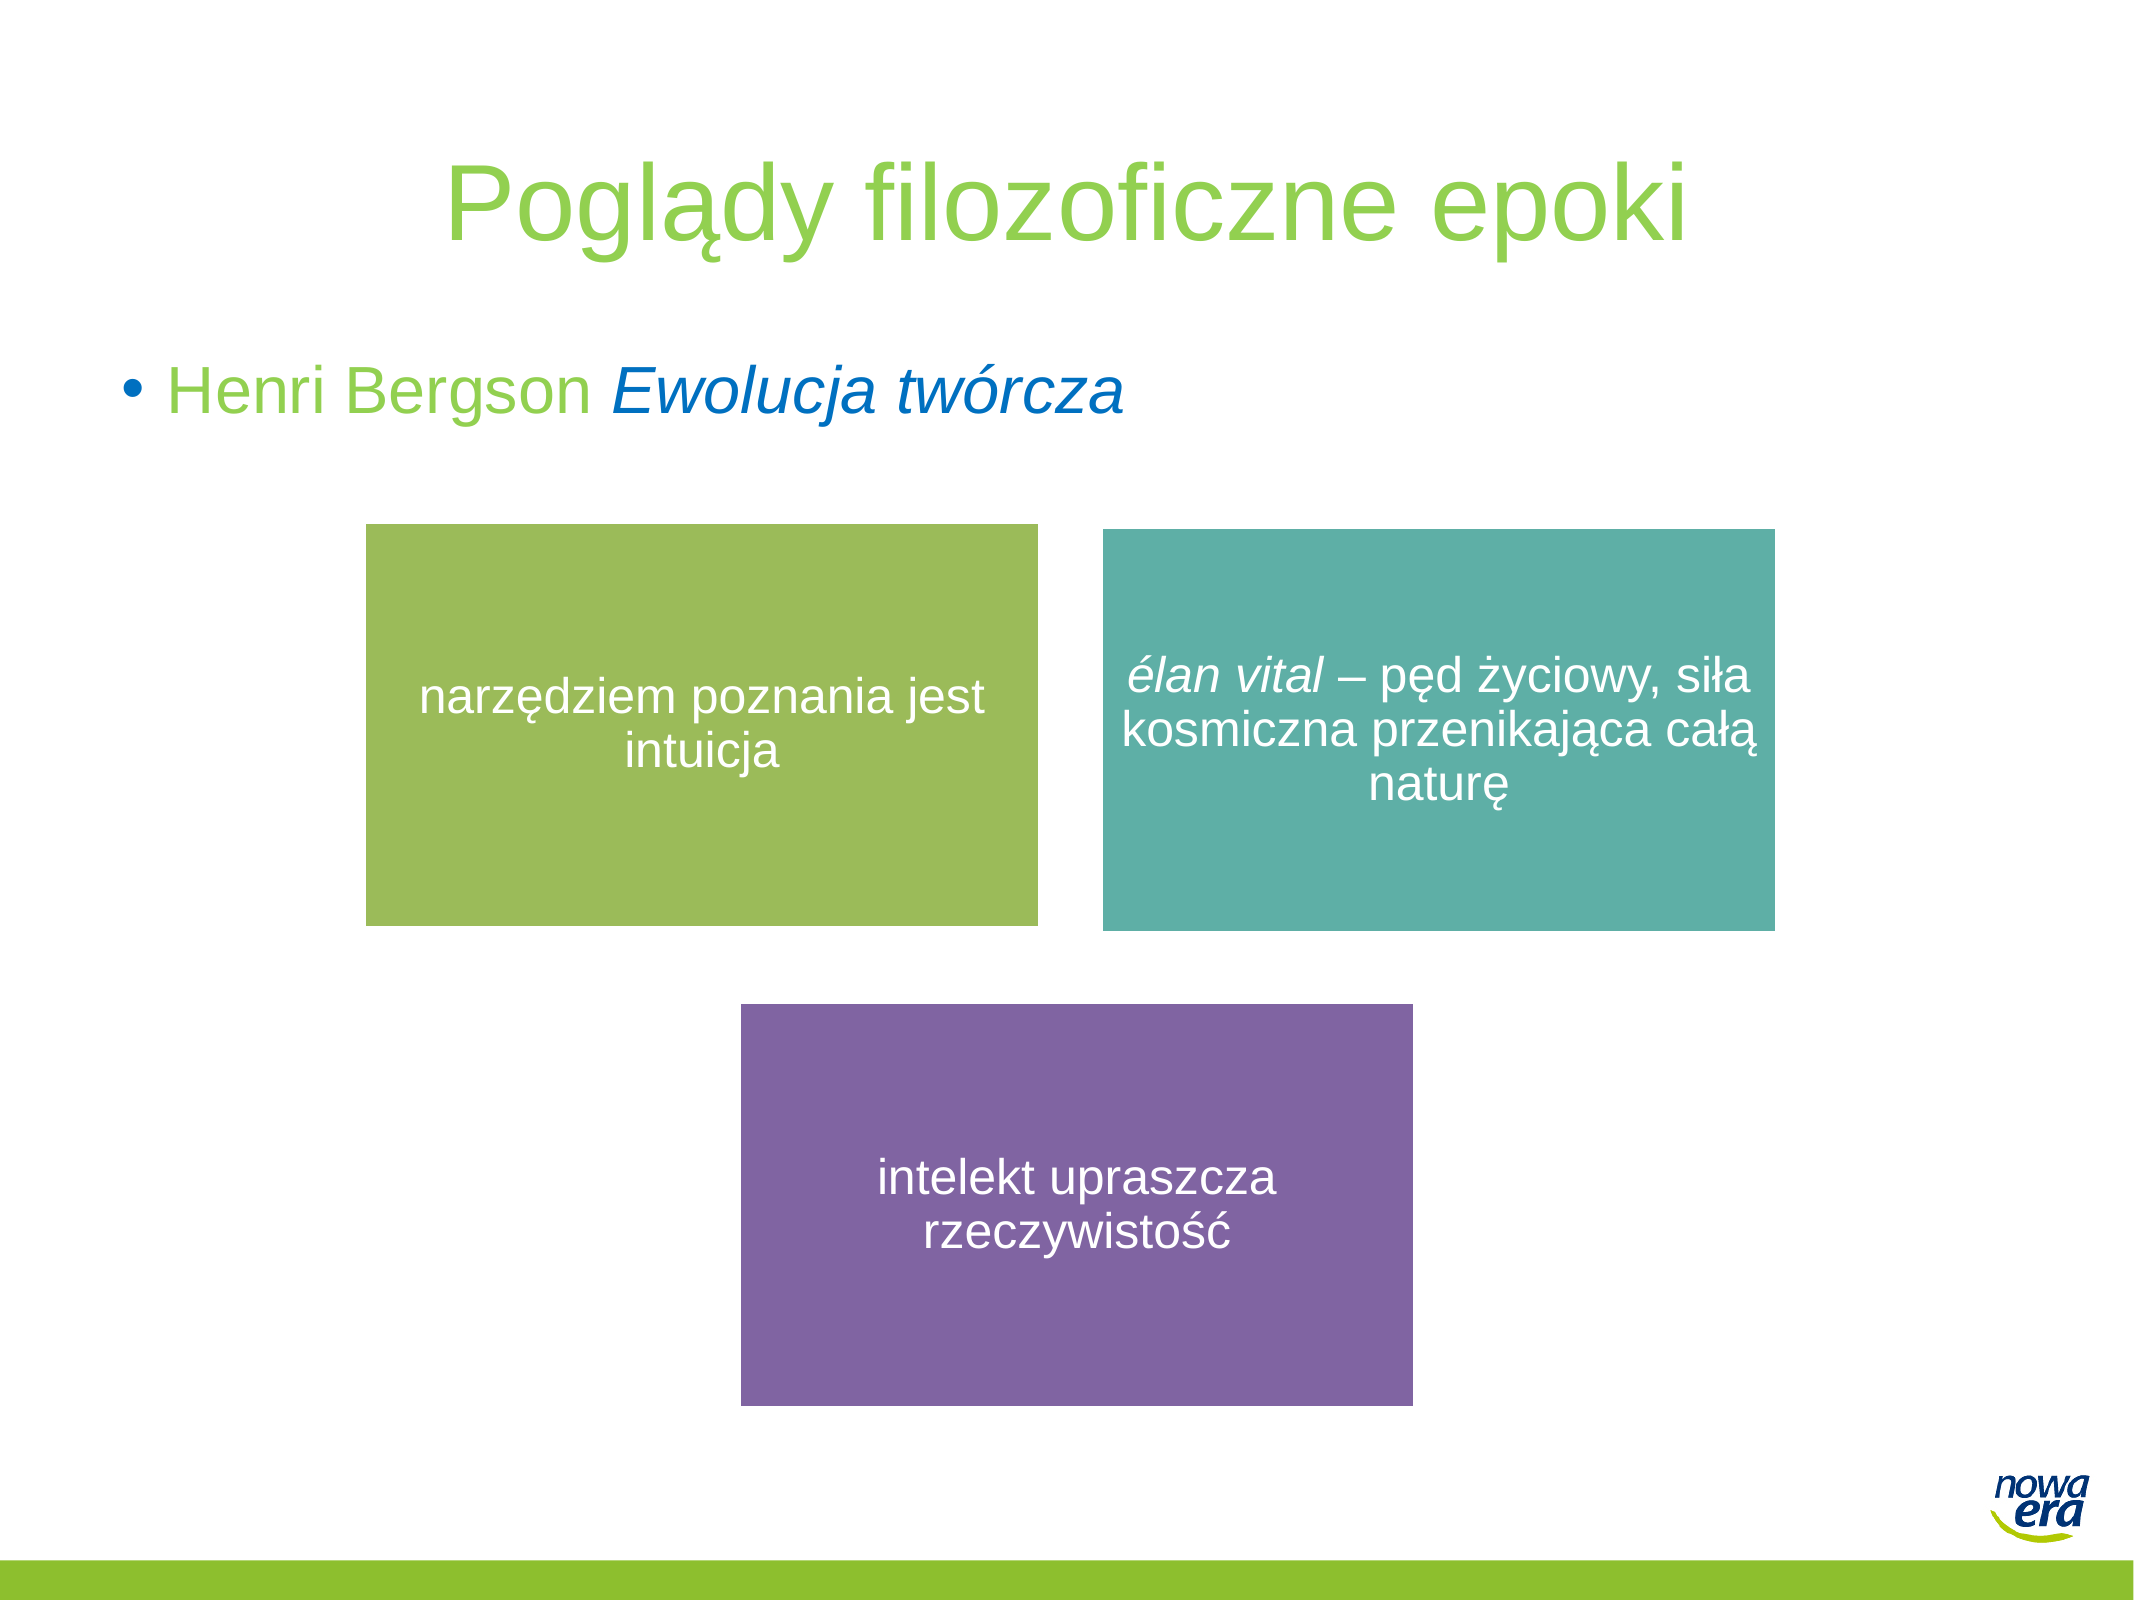

# Poglądy filozoficzne epoki
Henri Bergson Ewolucja twórcza
narzędziem poznania jest intuicja
élan vital – pęd życiowy, siła kosmiczna przenikająca całą naturę
intelekt upraszcza rzeczywistość